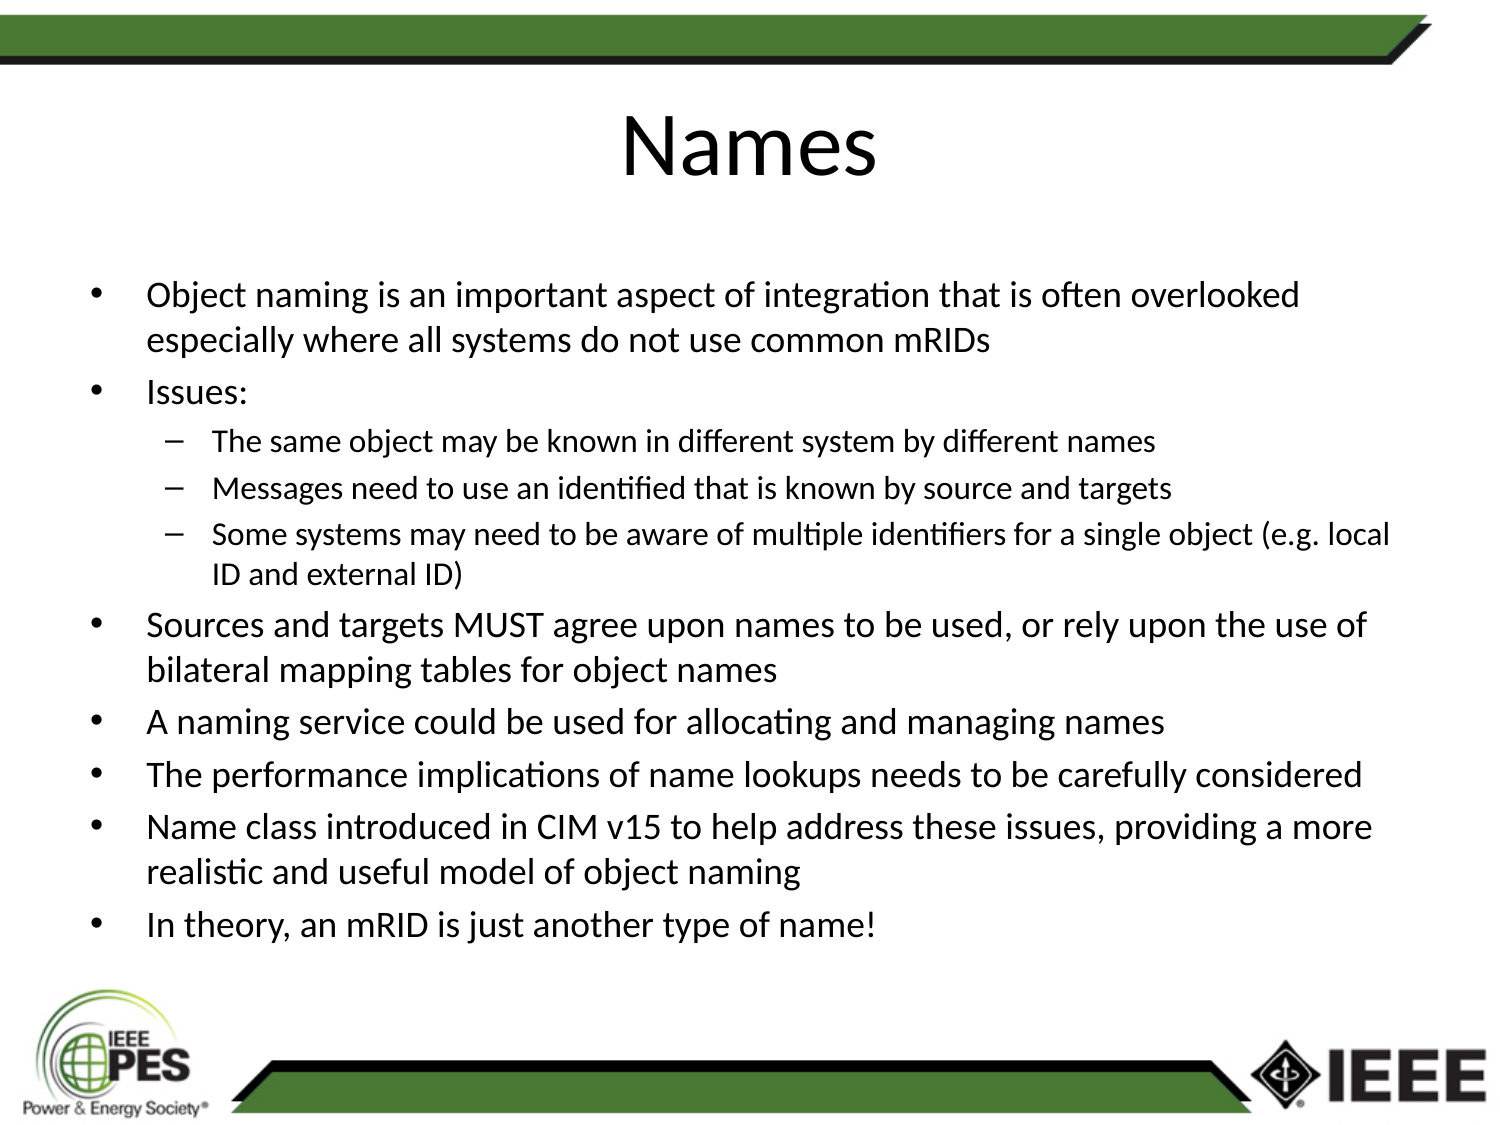

# Names
Object naming is an important aspect of integration that is often overlooked especially where all systems do not use common mRIDs
Issues:
The same object may be known in different system by different names
Messages need to use an identified that is known by source and targets
Some systems may need to be aware of multiple identifiers for a single object (e.g. local ID and external ID)
Sources and targets MUST agree upon names to be used, or rely upon the use of bilateral mapping tables for object names
A naming service could be used for allocating and managing names
The performance implications of name lookups needs to be carefully considered
Name class introduced in CIM v15 to help address these issues, providing a more realistic and useful model of object naming
In theory, an mRID is just another type of name!